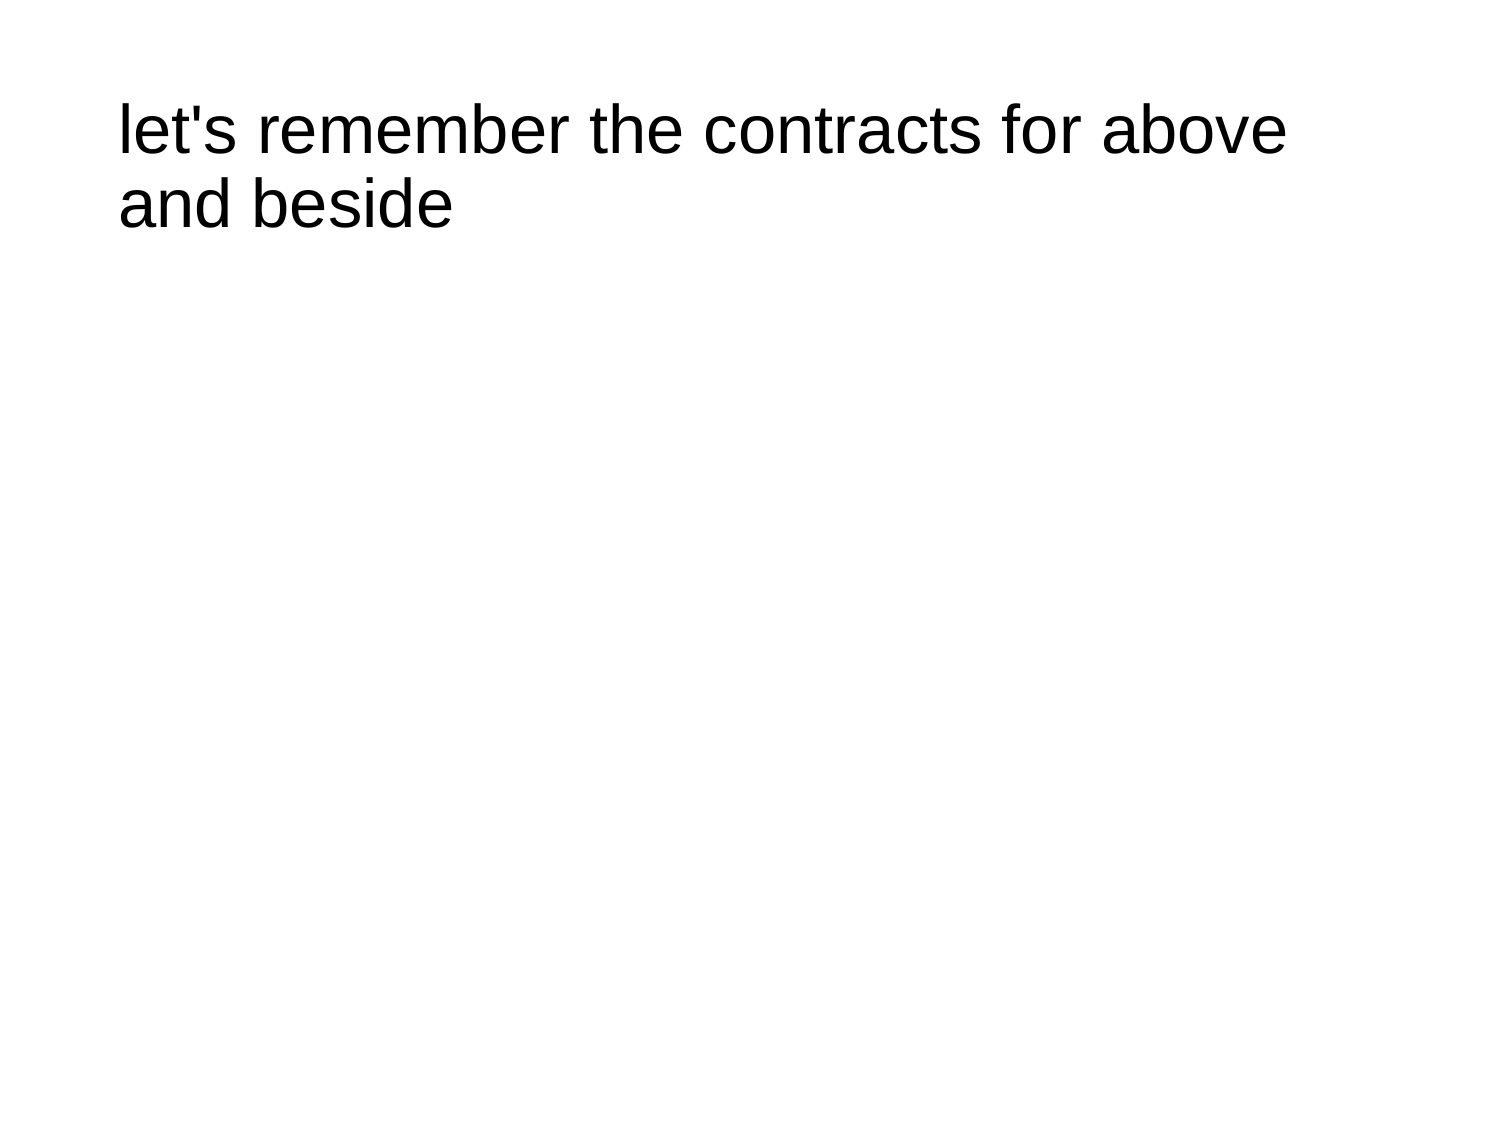

# let's remember the contracts for above and beside